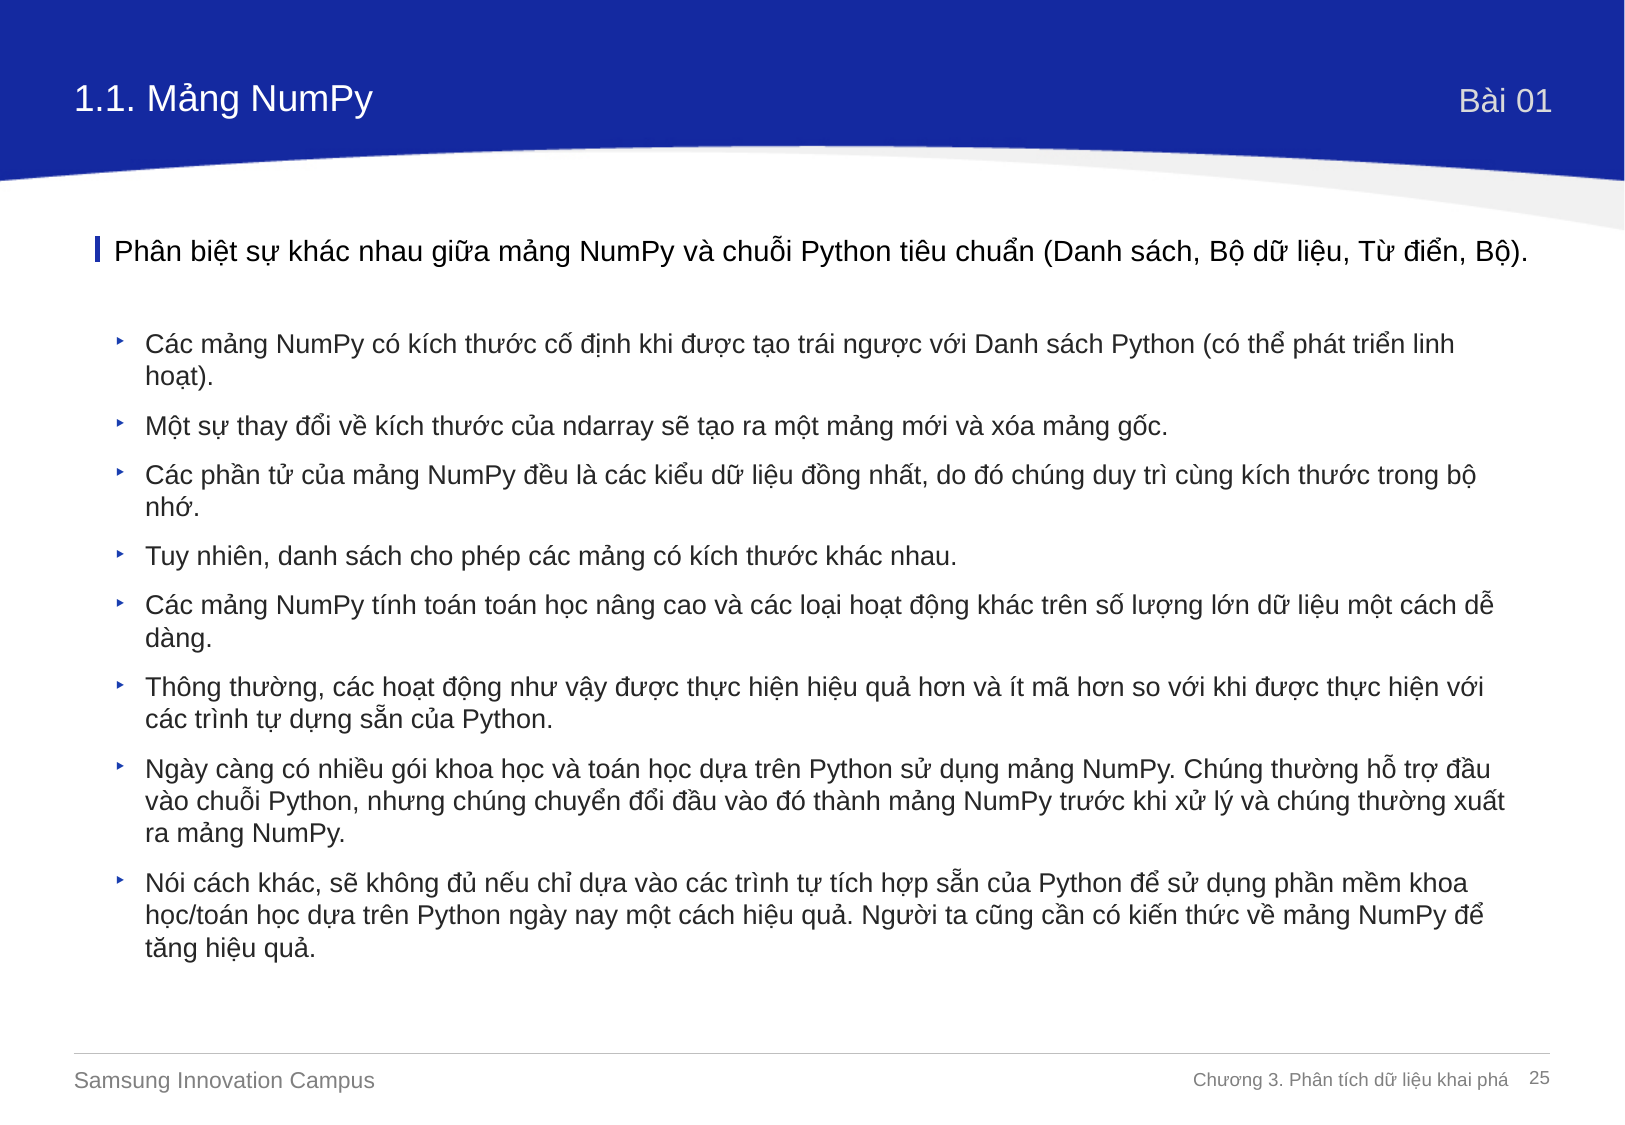

1.1. Mảng NumPy
Bài 01
Phân biệt sự khác nhau giữa mảng NumPy và chuỗi Python tiêu chuẩn (Danh sách, Bộ dữ liệu, Từ điển, Bộ).
Các mảng NumPy có kích thước cố định khi được tạo trái ngược với Danh sách Python (có thể phát triển linh hoạt).
Một sự thay đổi về kích thước của ndarray sẽ tạo ra một mảng mới và xóa mảng gốc.
Các phần tử của mảng NumPy đều là các kiểu dữ liệu đồng nhất, do đó chúng duy trì cùng kích thước trong bộ nhớ.
Tuy nhiên, danh sách cho phép các mảng có kích thước khác nhau.
Các mảng NumPy tính toán toán học nâng cao và các loại hoạt động khác trên số lượng lớn dữ liệu một cách dễ dàng.
Thông thường, các hoạt động như vậy được thực hiện hiệu quả hơn và ít mã hơn so với khi được thực hiện với các trình tự dựng sẵn của Python.
Ngày càng có nhiều gói khoa học và toán học dựa trên Python sử dụng mảng NumPy. Chúng thường hỗ trợ đầu vào chuỗi Python, nhưng chúng chuyển đổi đầu vào đó thành mảng NumPy trước khi xử lý và chúng thường xuất ra mảng NumPy.
Nói cách khác, sẽ không đủ nếu chỉ dựa vào các trình tự tích hợp sẵn của Python để sử dụng phần mềm khoa học/toán học dựa trên Python ngày nay một cách hiệu quả. Người ta cũng cần có kiến thức về mảng NumPy để tăng hiệu quả.